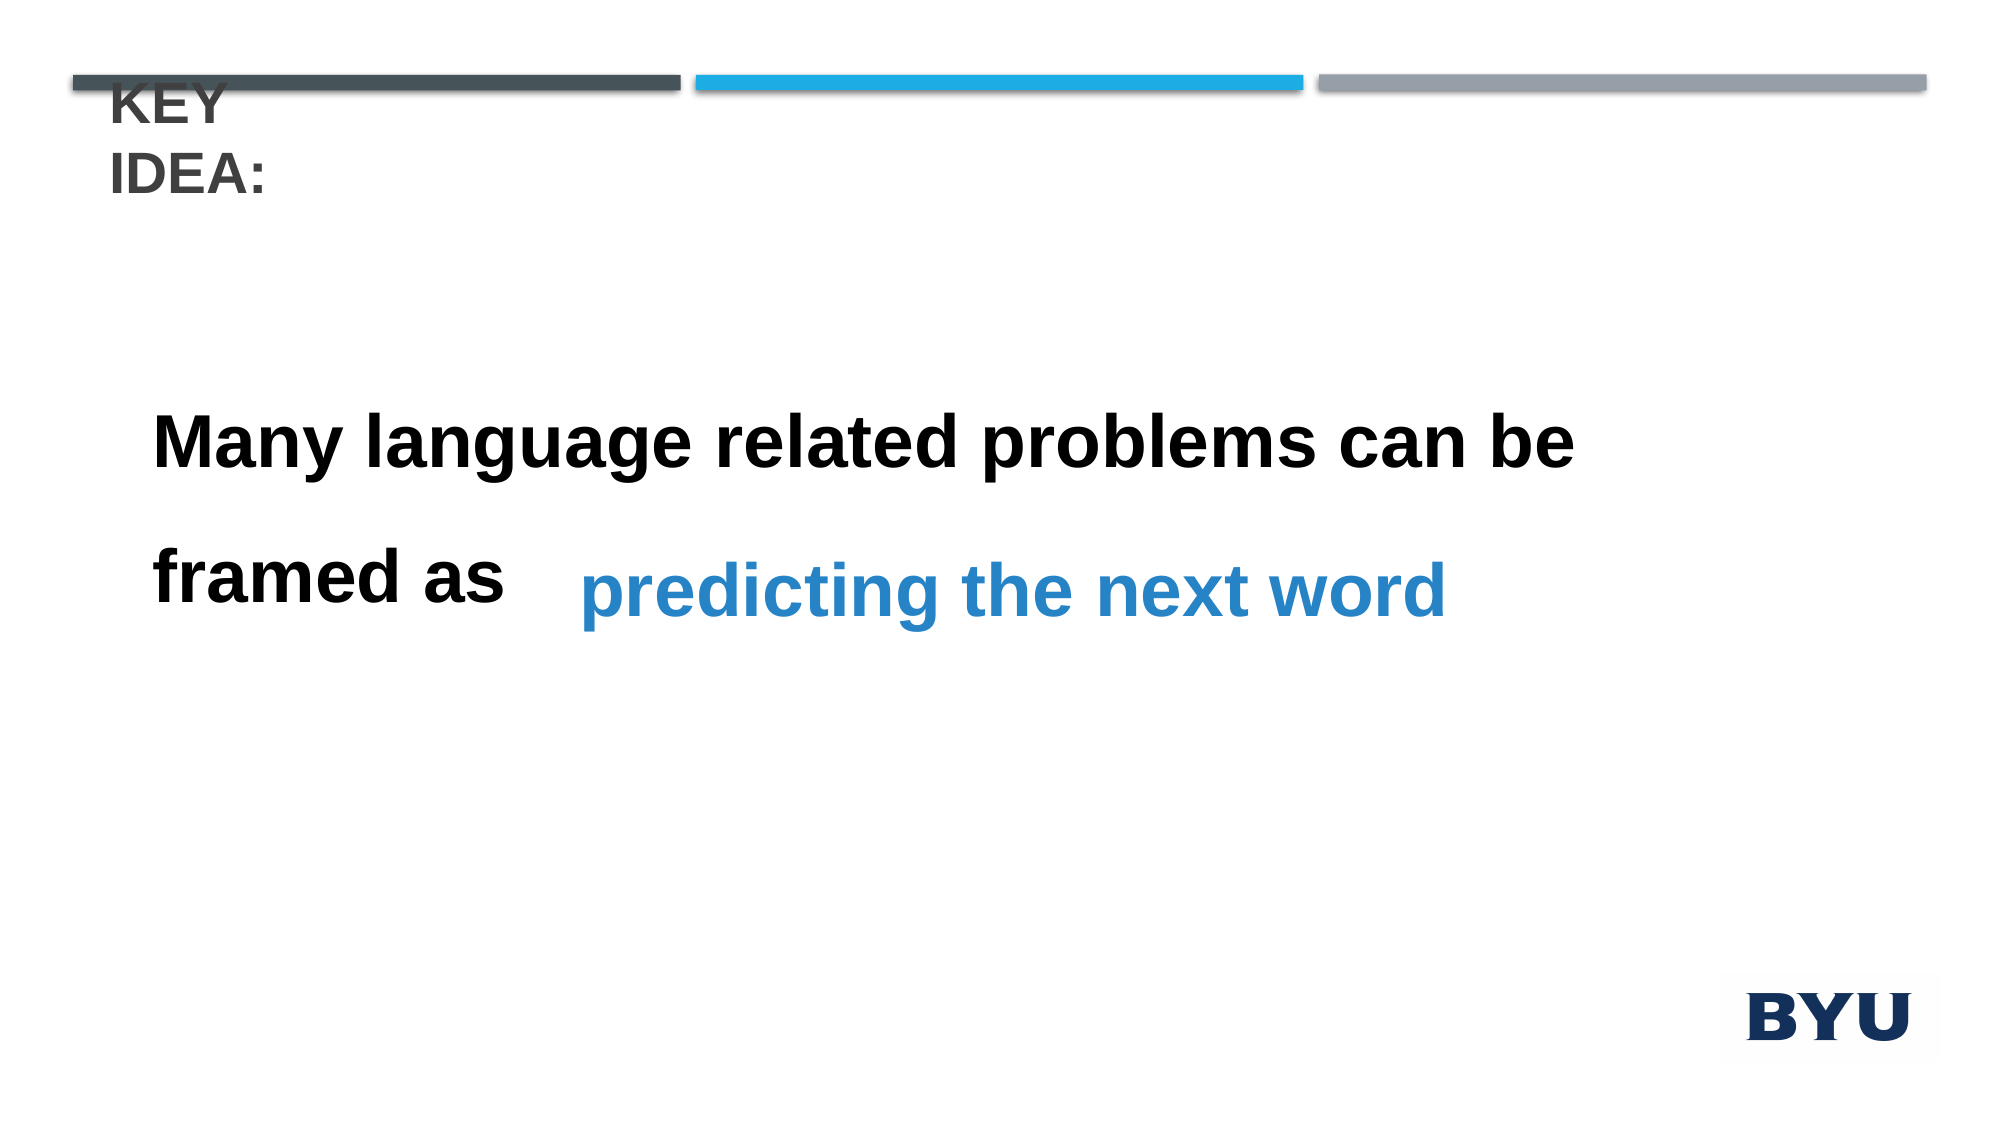

# Key Idea:
Many language related problems can be framed as
predicting the next word